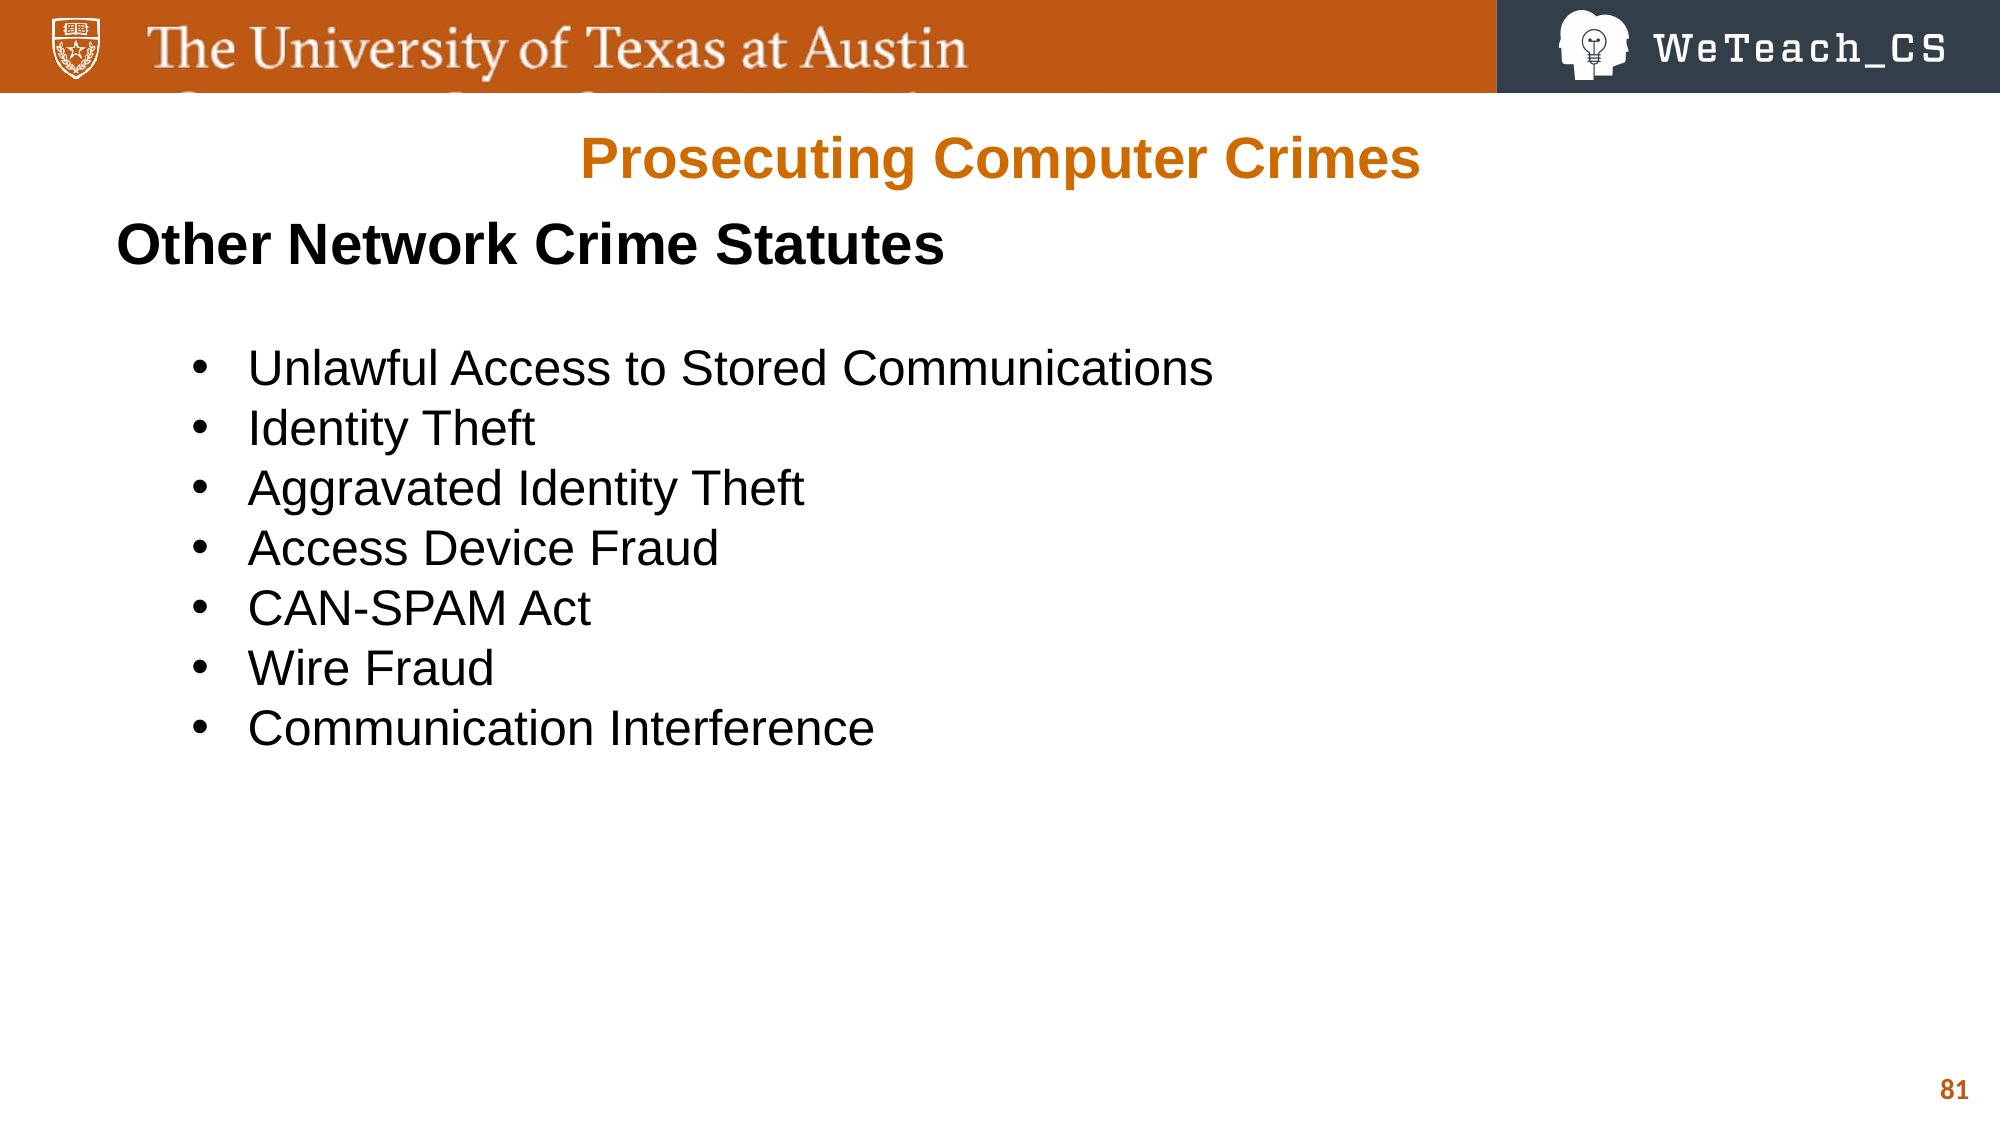

Prosecuting Computer Crimes
Other Network Crime Statutes

Unlawful Access to Stored Communications
Identity Theft
Aggravated Identity Theft
Access Device Fraud
CAN-SPAM Act
Wire Fraud
Communication Interference